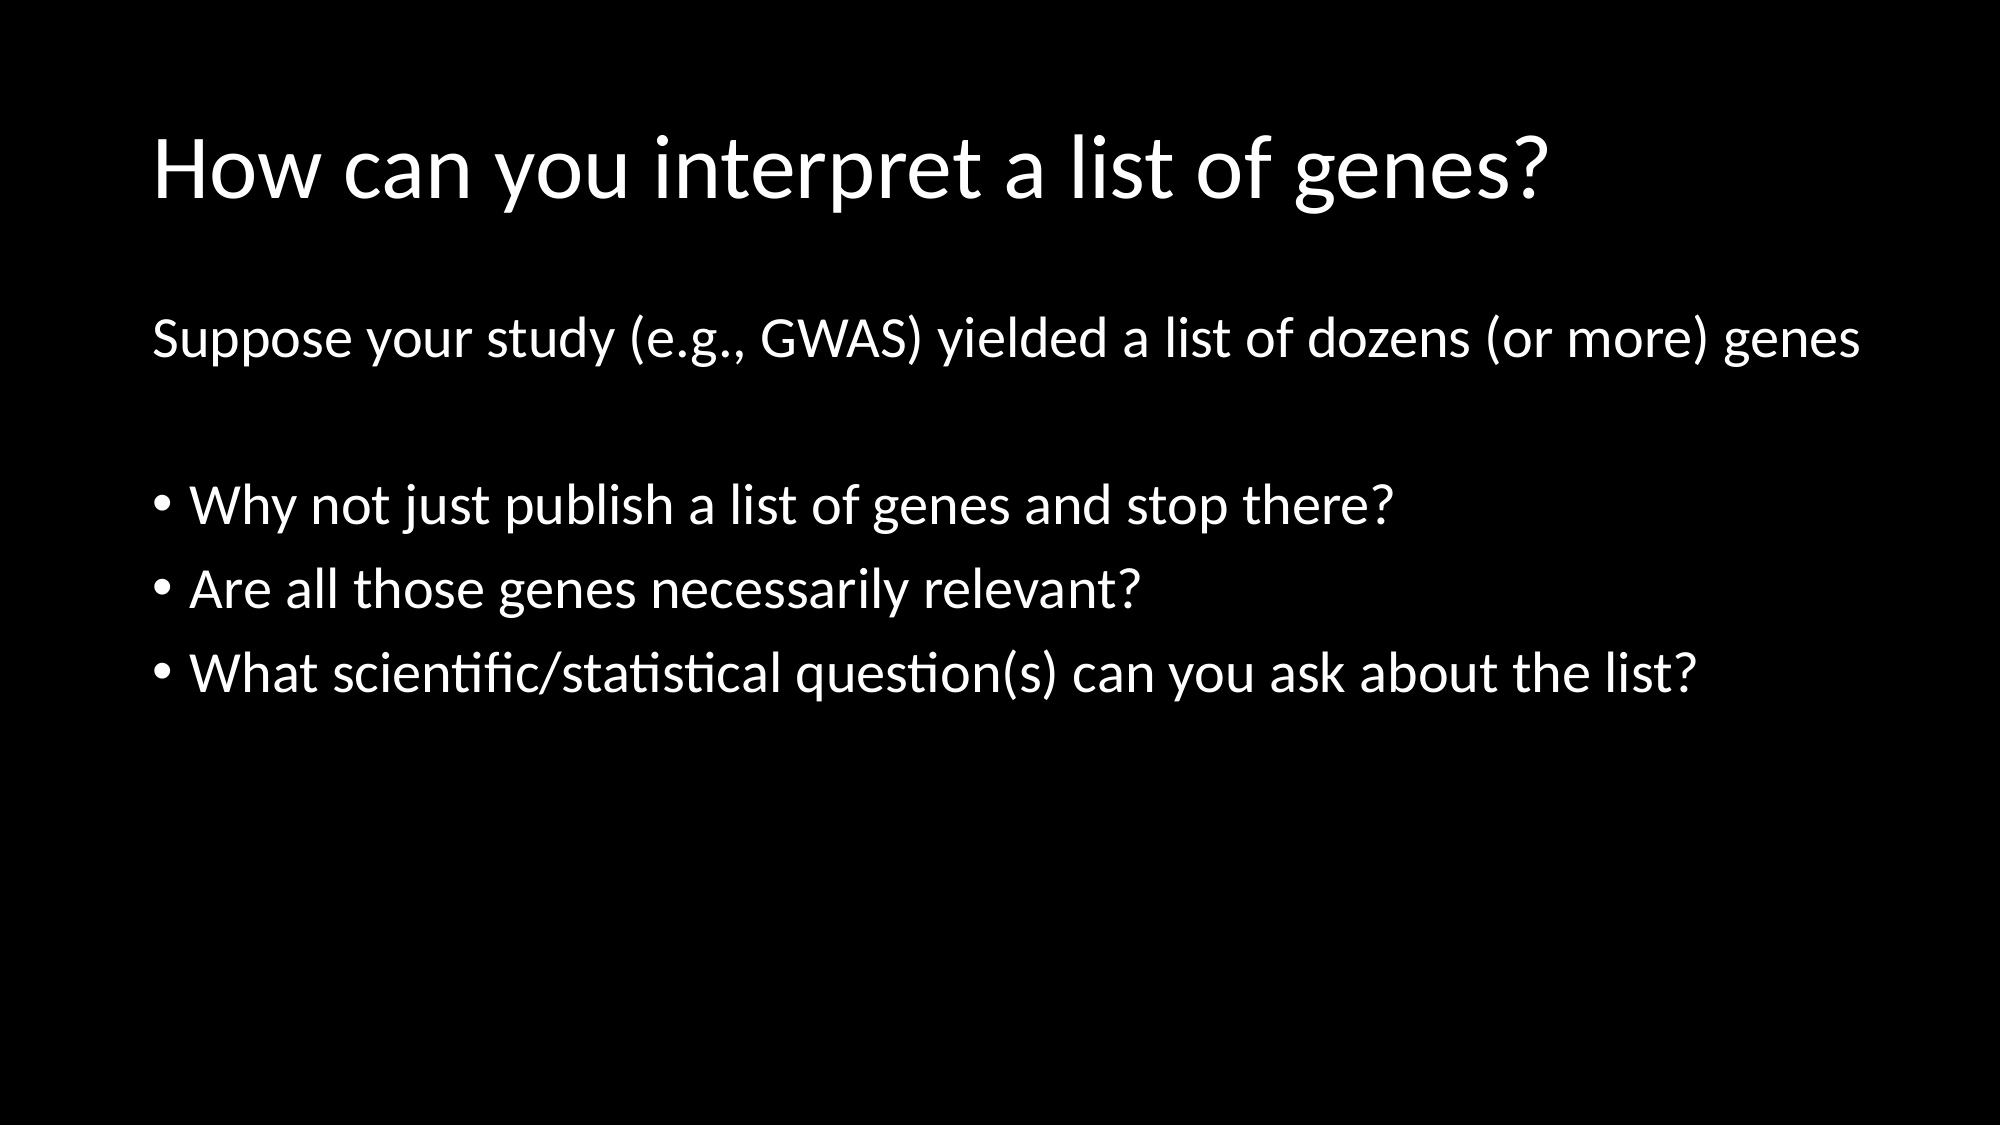

# How can you interpret a list of genes?
Suppose your study (e.g., GWAS) yielded a list of dozens (or more) genes

Why not just publish a list of genes and stop there?
Are all those genes necessarily relevant?
What scientific/statistical question(s) can you ask about the list?